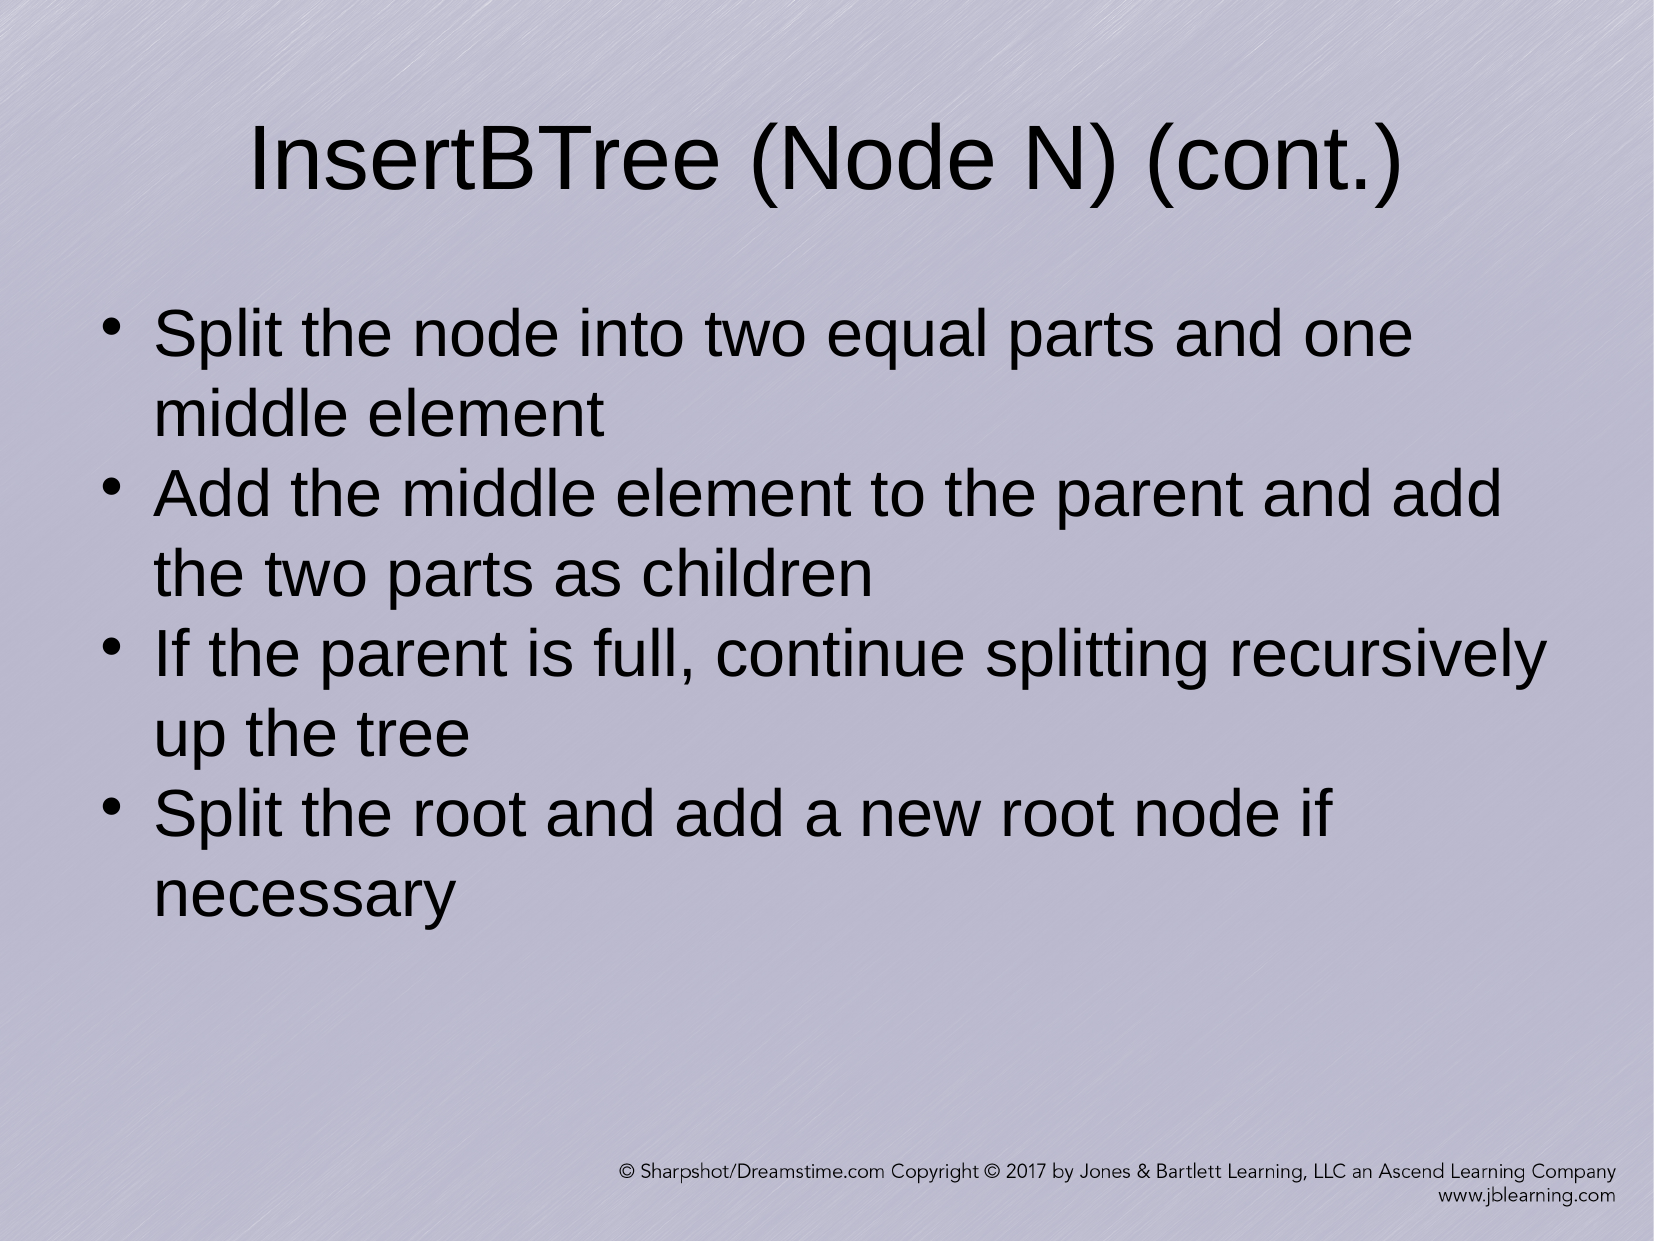

InsertBTree (Node N) (cont.)
Split the node into two equal parts and one middle element
Add the middle element to the parent and add the two parts as children
If the parent is full, continue splitting recursively up the tree
Split the root and add a new root node if necessary